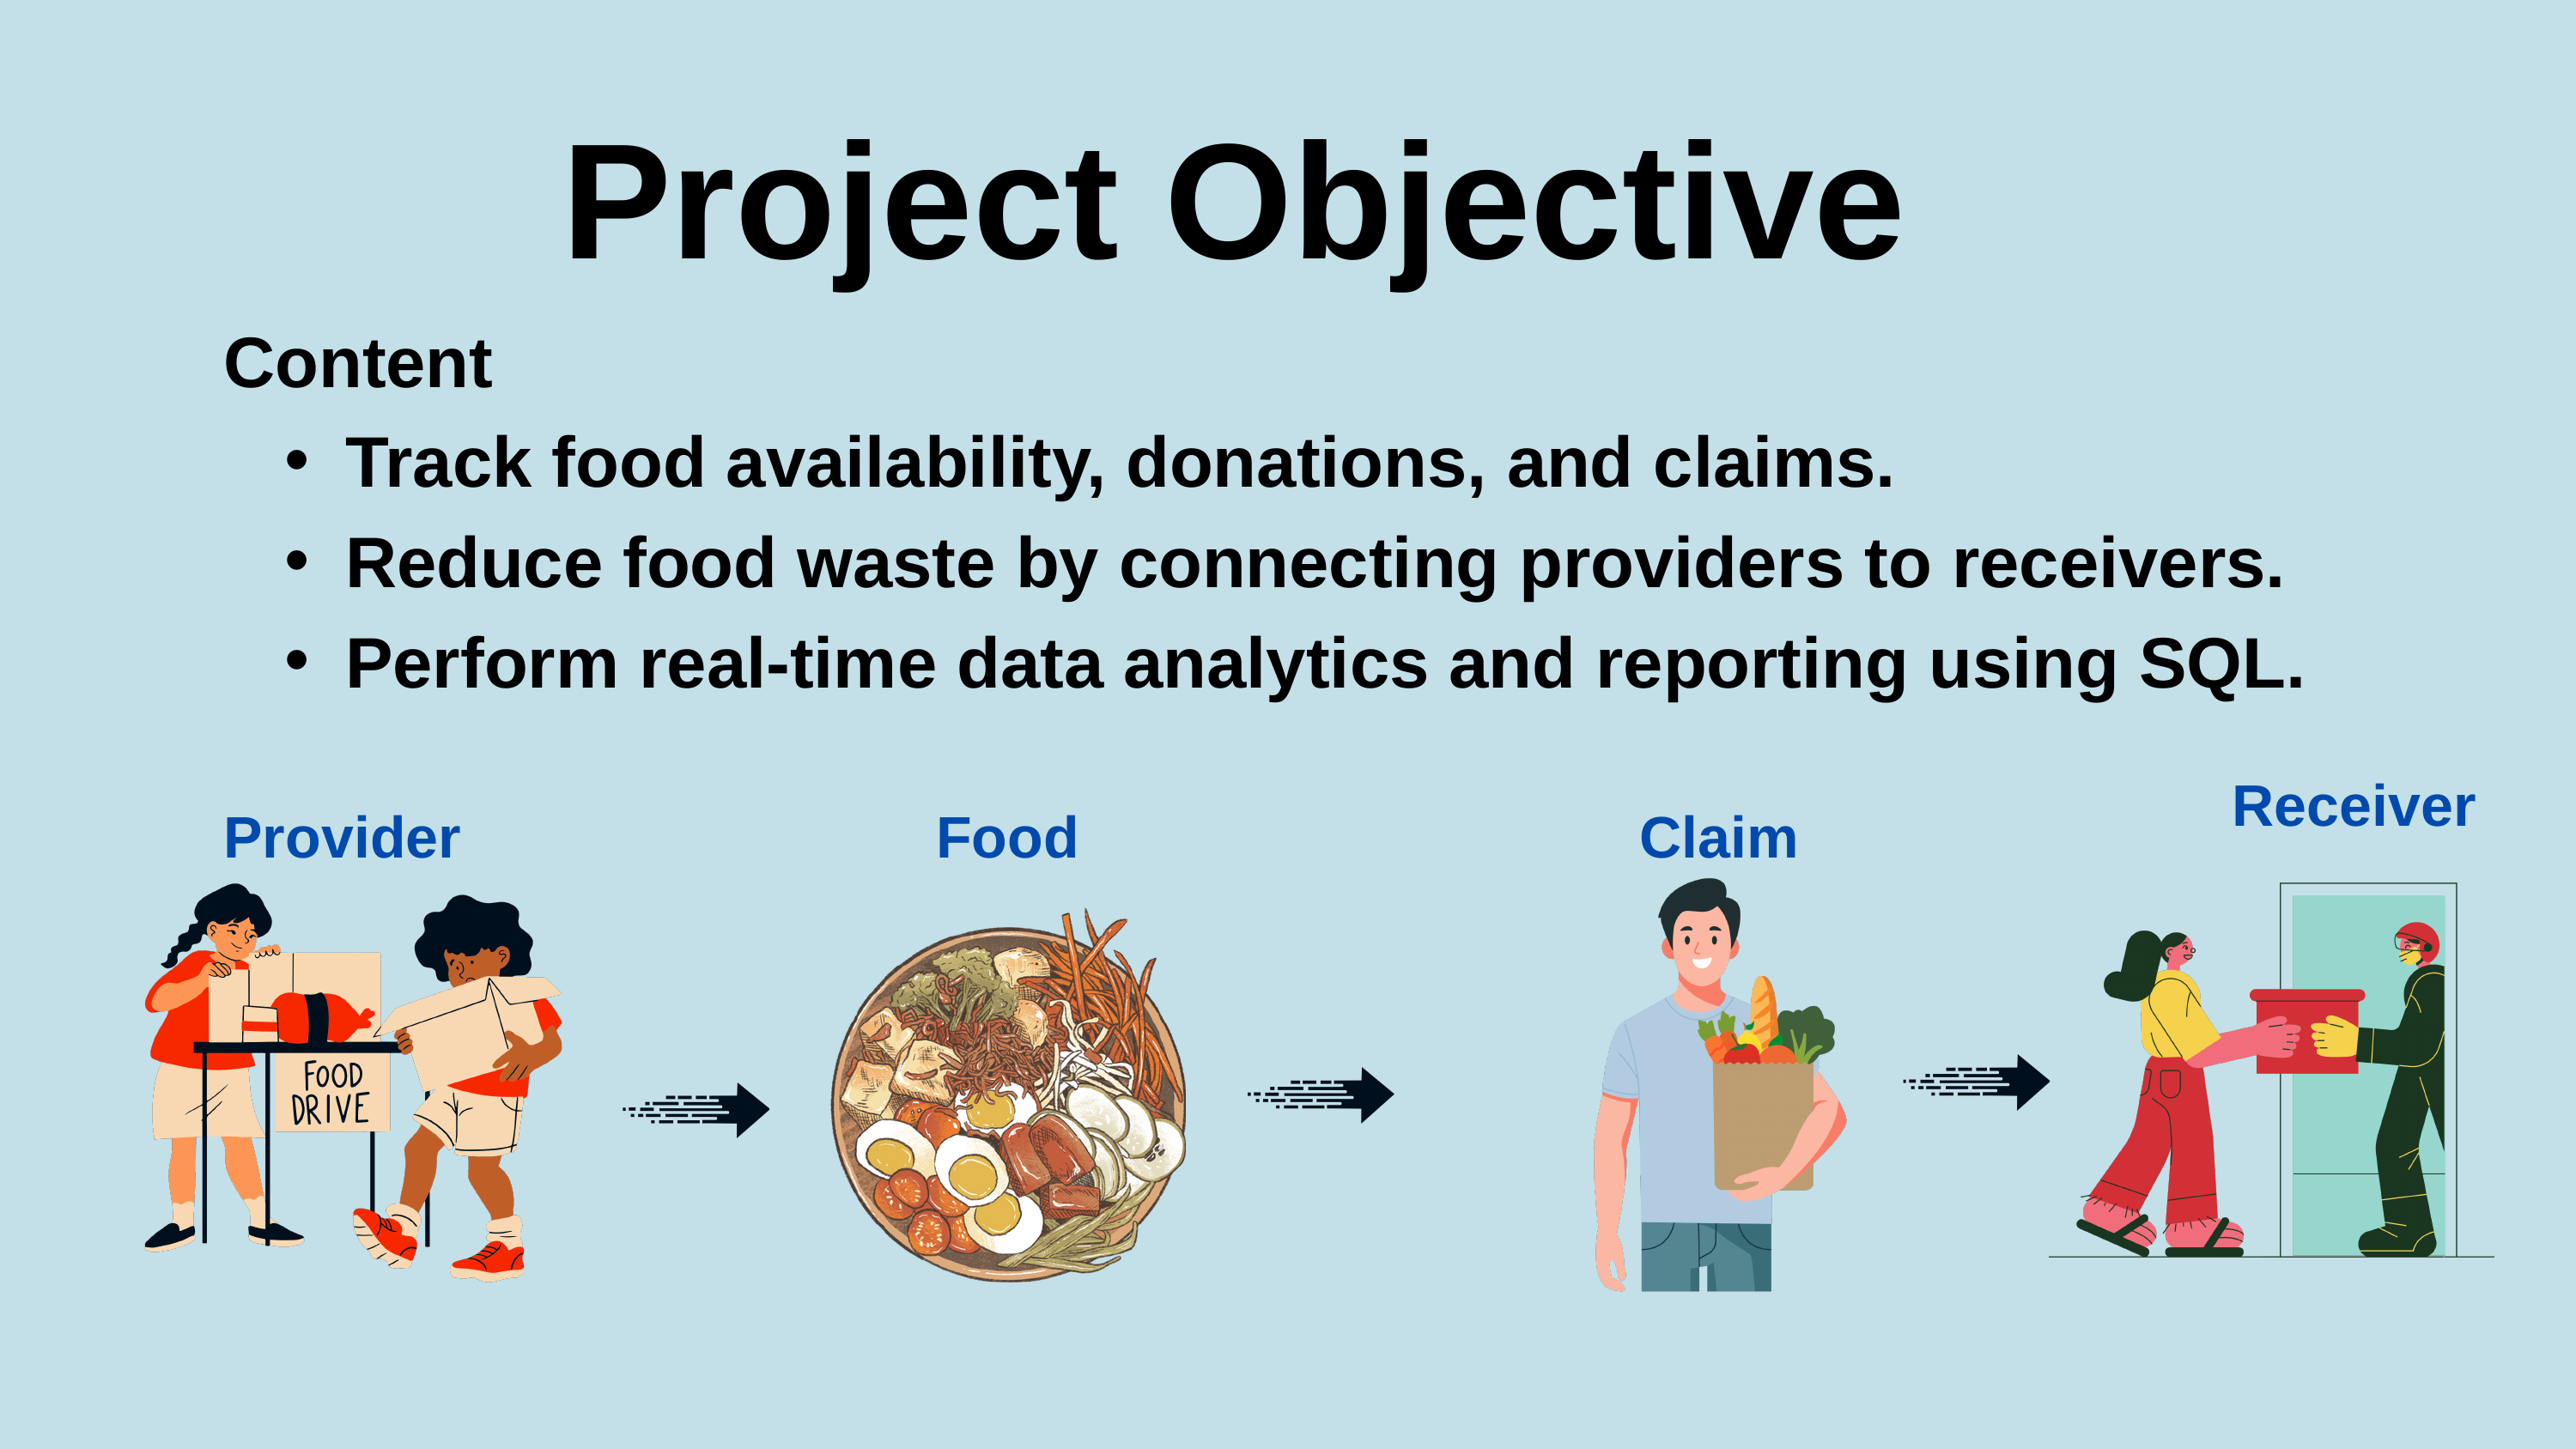

Project Objective
Content
Track food availability, donations, and claims.
Reduce food waste by connecting providers to receivers.
Perform real-time data analytics and reporting using SQL.

 Receiver

Provider

Food

Claim